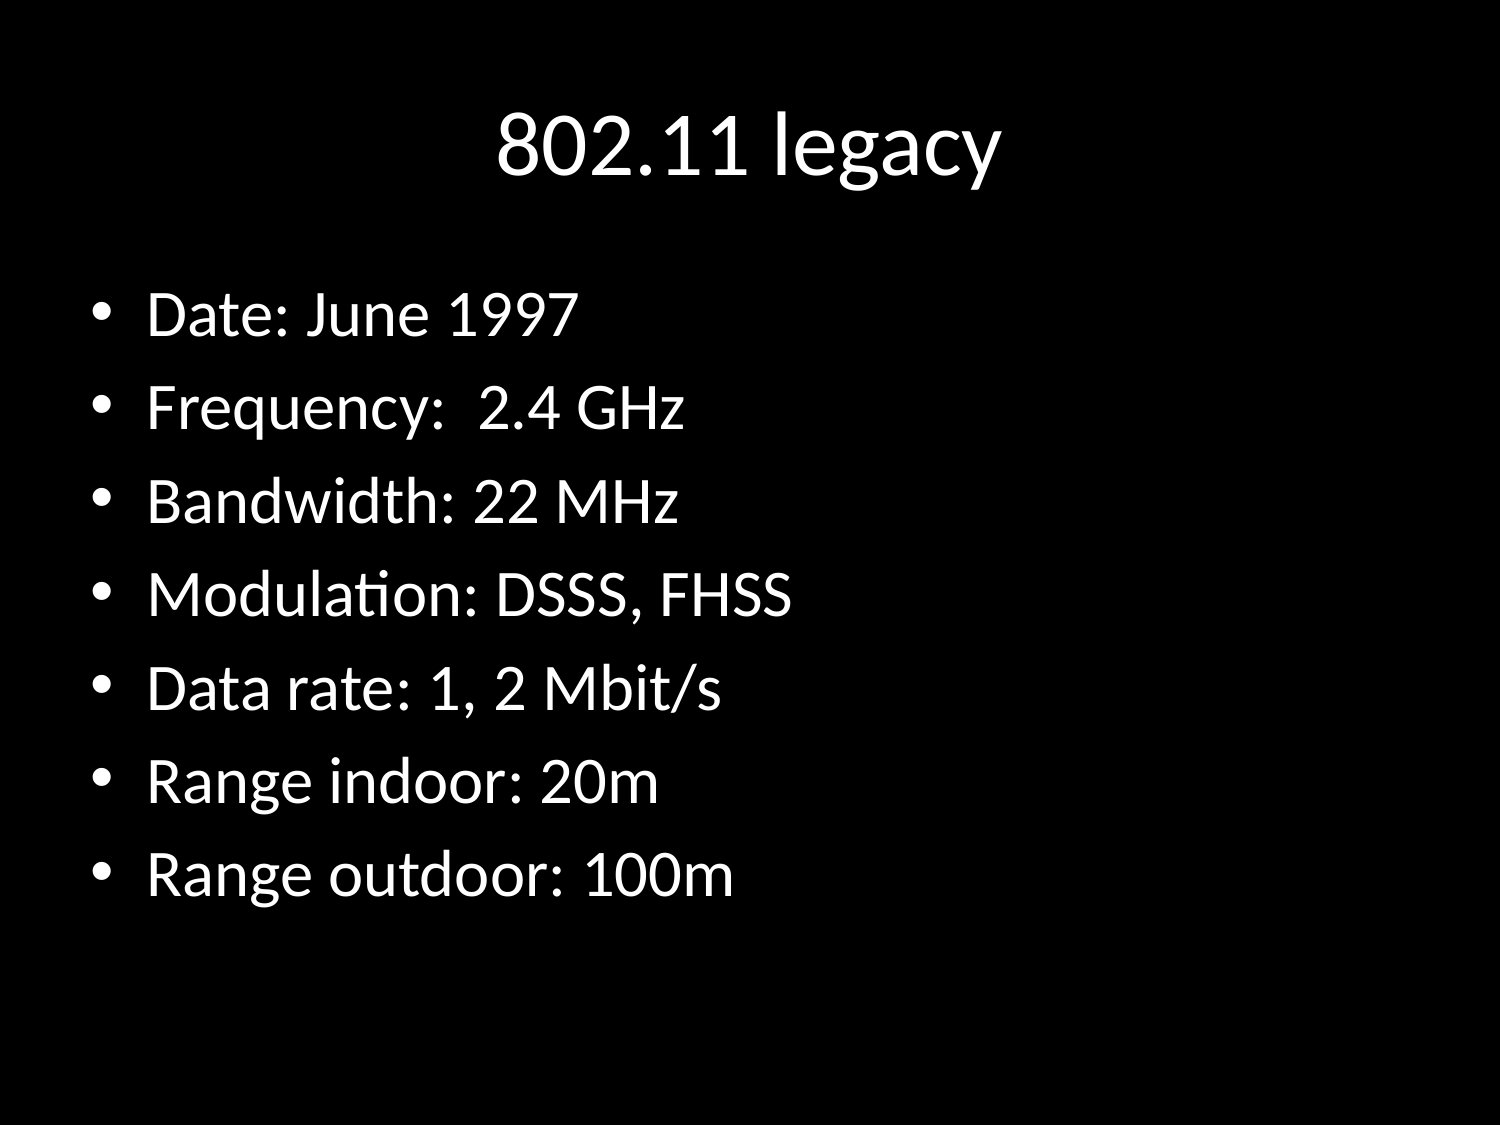

# 802.11 legacy
Date: June 1997
Frequency:  2.4 GHz
Bandwidth: 22 MHz
Modulation: DSSS, FHSS
Data rate: 1, 2 Mbit/s
Range indoor: 20m
Range outdoor: 100m